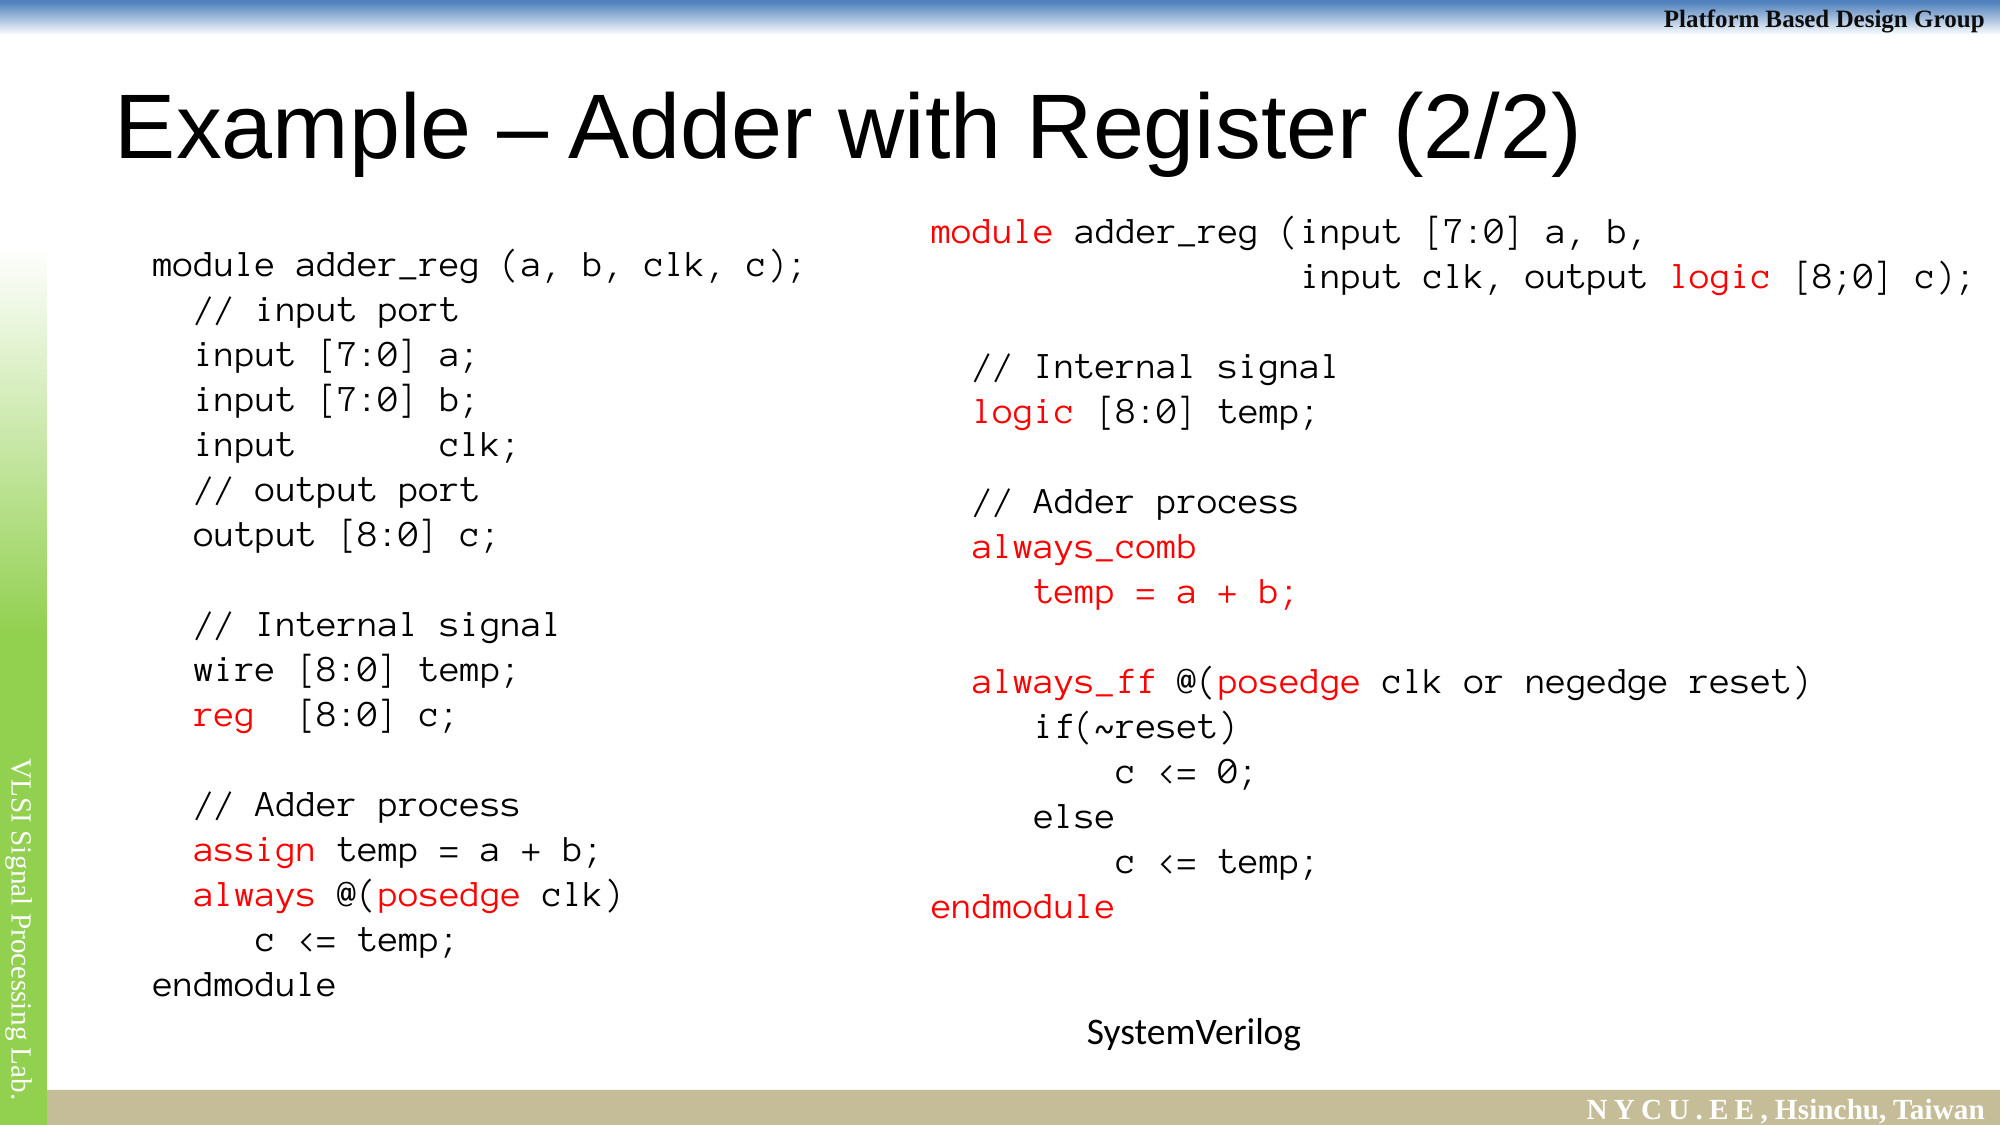

# Example – Adder with Register (2/2)
module adder_reg (input [7:0] a, b,
                  input clk, output logic [8;0] c);

  // Internal signal
  logic [8:0] temp;

  // Adder process
  always_comb
     temp = a + b;

  always_ff @(posedge clk or negedge reset)
     if(~reset)
         c <= 0;
     else
         c <= temp;
endmodule
module adder_reg (a, b, clk, c);
  // input port
  input [7:0] a;
  input [7:0] b;
  input       clk;
  // output port
  output [8:0] c;

  // Internal signal
  wire [8:0] temp;
  reg  [8:0] c;

  // Adder process
  assign temp = a + b;
  always @(posedge clk)
     c <= temp;
endmodule
SystemVerilog